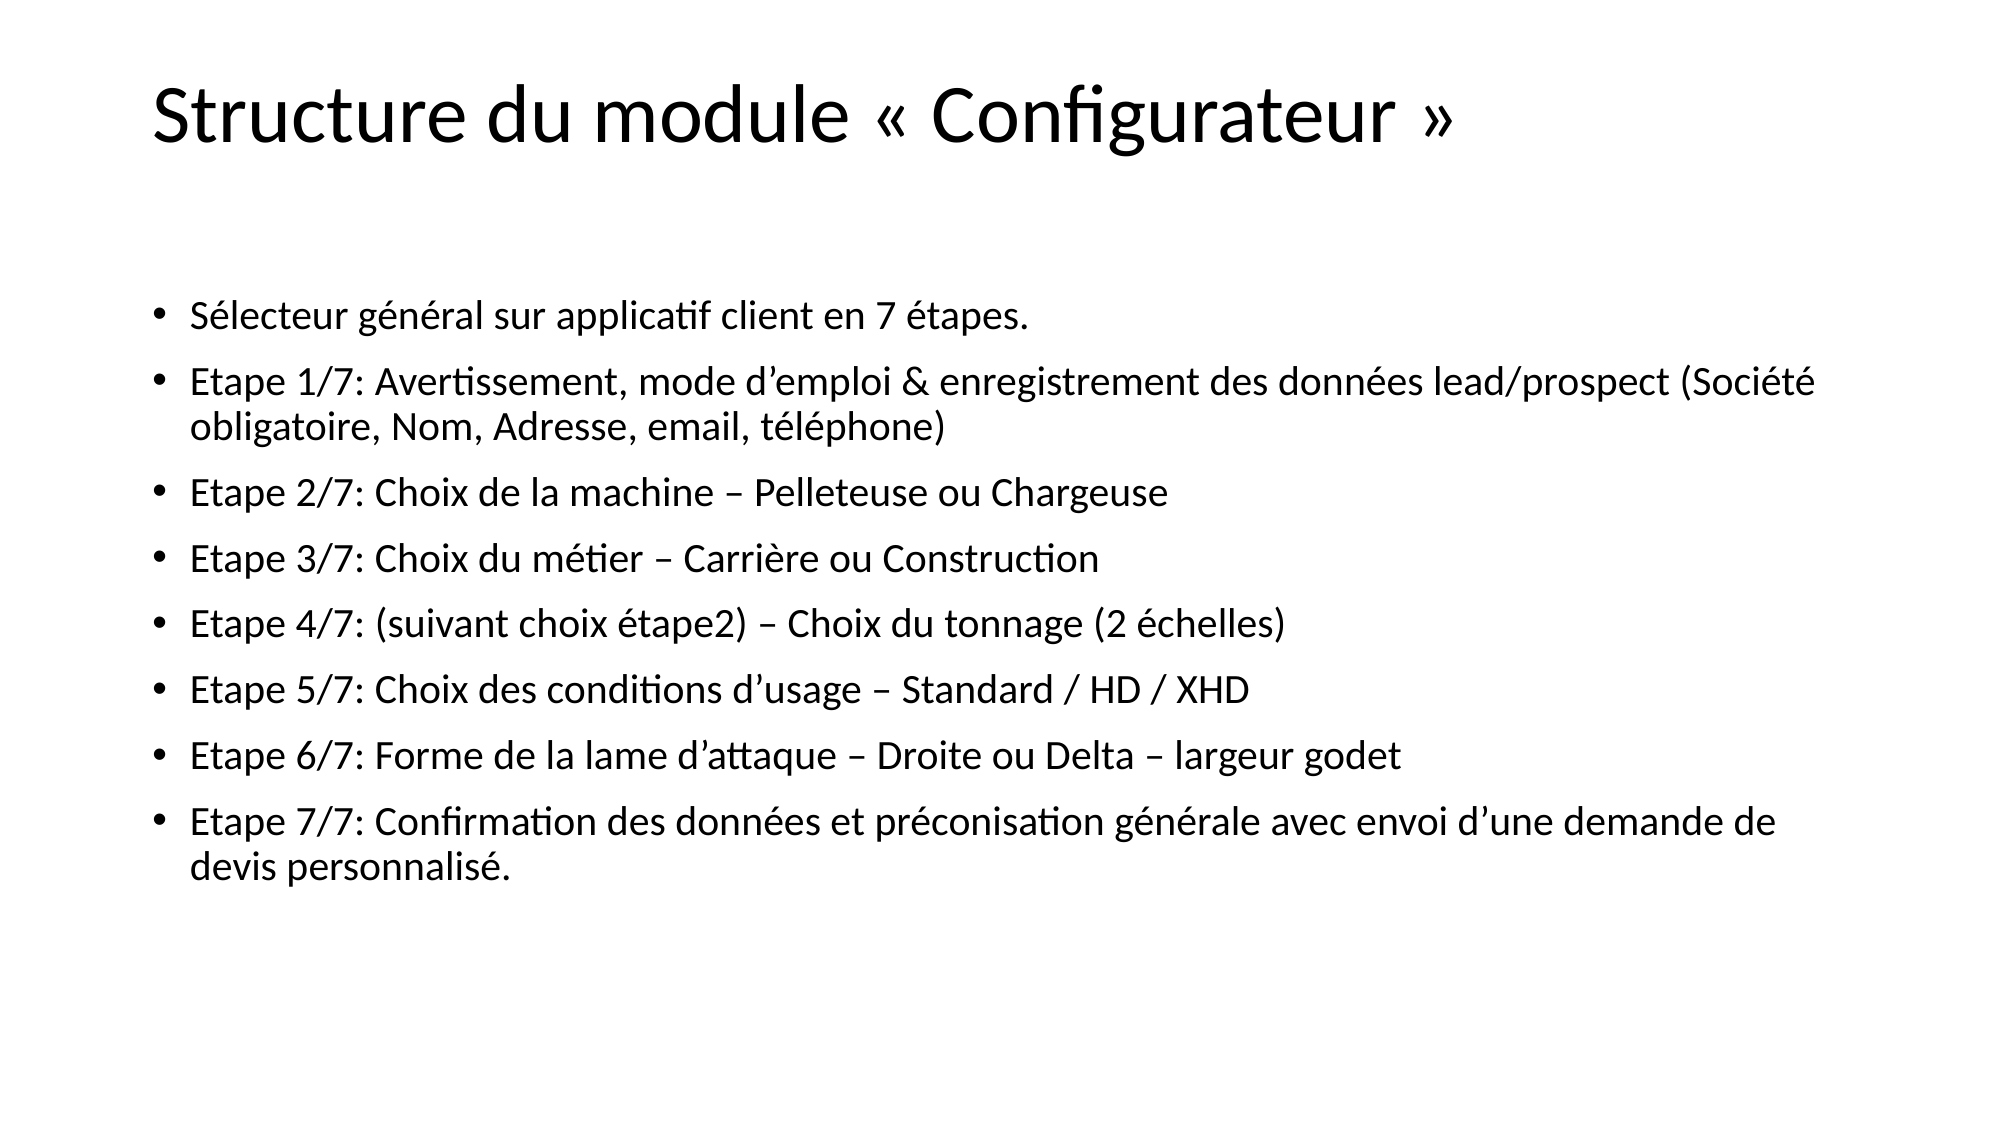

# Structure du module « Configurateur »
Sélecteur général sur applicatif client en 7 étapes.
Etape 1/7: Avertissement, mode d’emploi & enregistrement des données lead/prospect (Société obligatoire, Nom, Adresse, email, téléphone)
Etape 2/7: Choix de la machine – Pelleteuse ou Chargeuse
Etape 3/7: Choix du métier – Carrière ou Construction
Etape 4/7: (suivant choix étape2) – Choix du tonnage (2 échelles)
Etape 5/7: Choix des conditions d’usage – Standard / HD / XHD
Etape 6/7: Forme de la lame d’attaque – Droite ou Delta – largeur godet
Etape 7/7: Confirmation des données et préconisation générale avec envoi d’une demande de devis personnalisé.